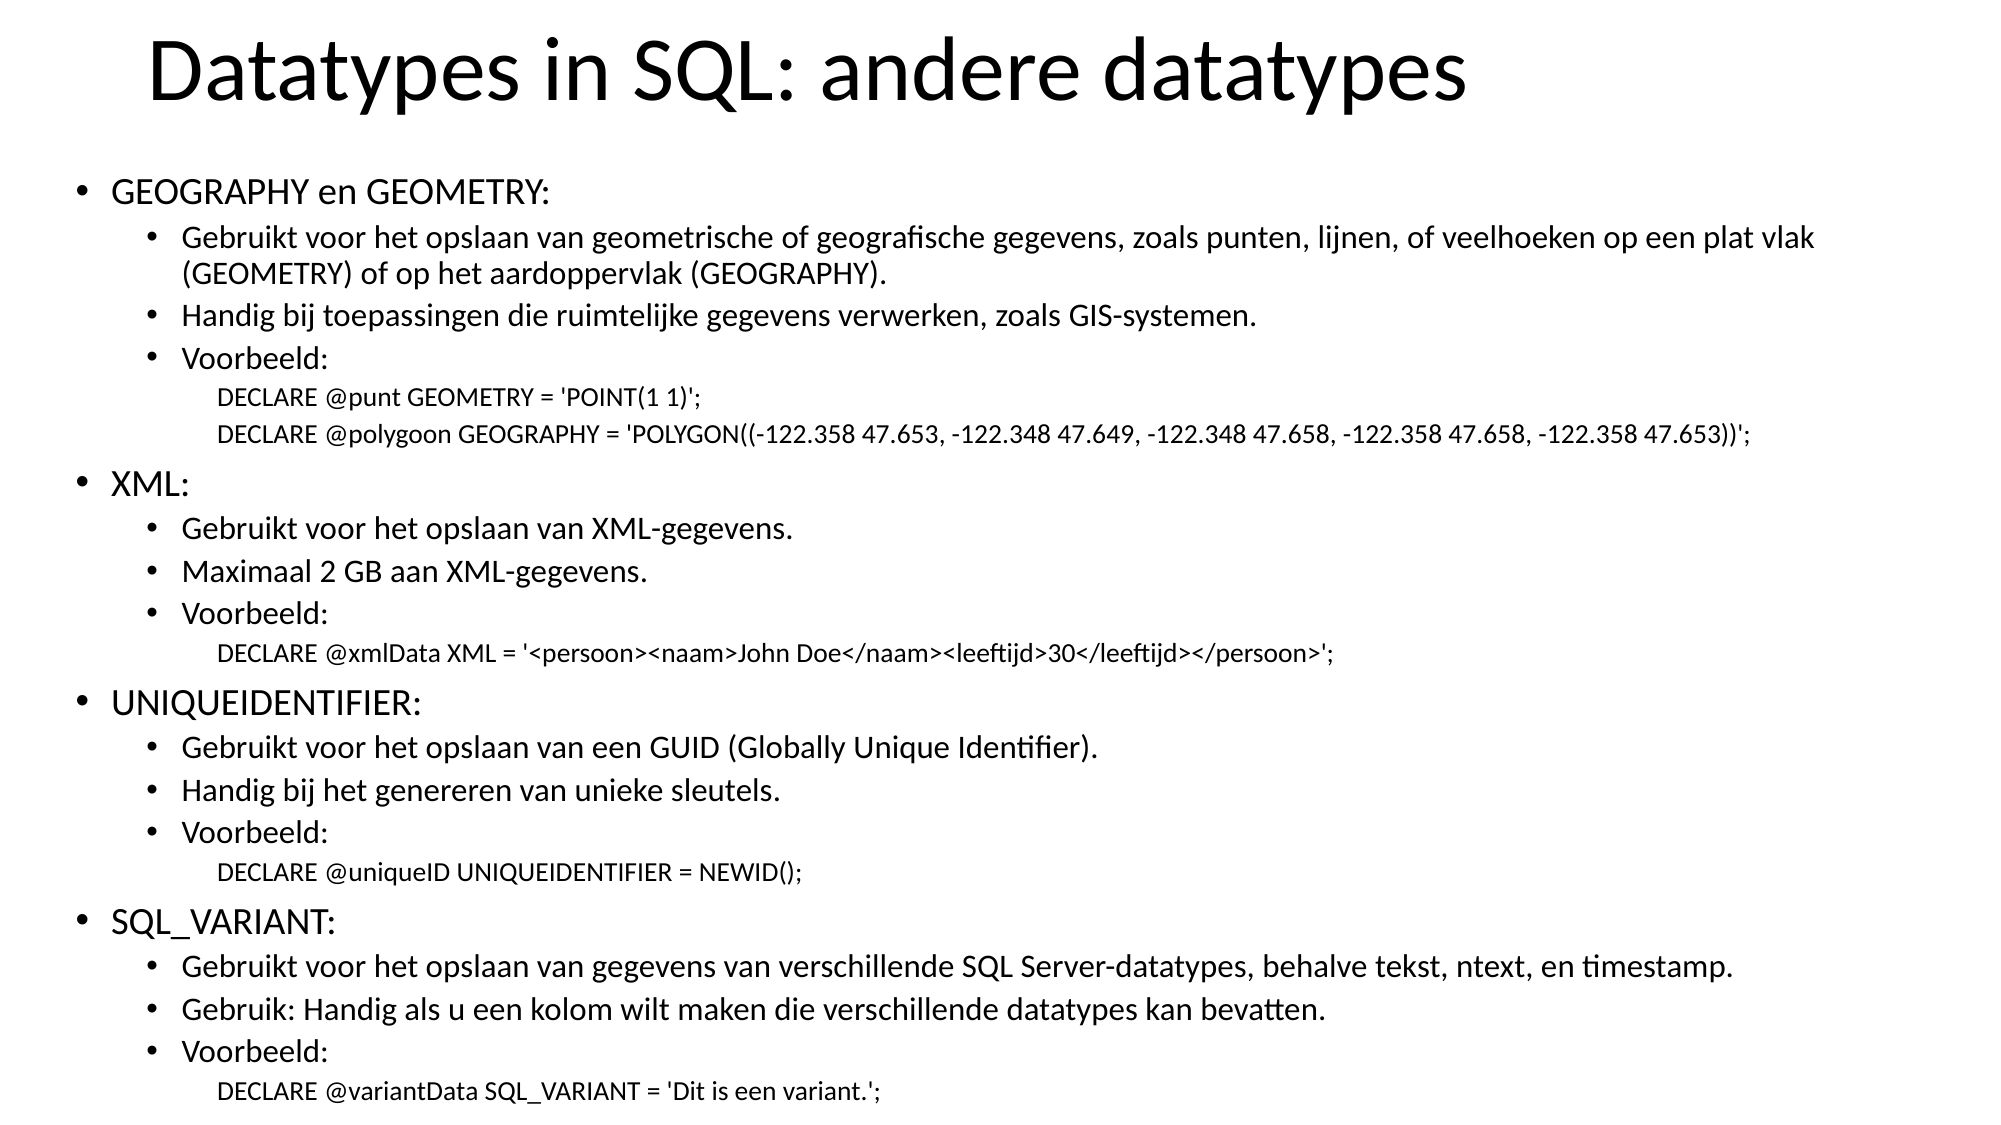

# Datatypes in SQL: andere datatypes
GEOGRAPHY en GEOMETRY:
Gebruikt voor het opslaan van geometrische of geografische gegevens, zoals punten, lijnen, of veelhoeken op een plat vlak (GEOMETRY) of op het aardoppervlak (GEOGRAPHY).
Handig bij toepassingen die ruimtelijke gegevens verwerken, zoals GIS-systemen.
Voorbeeld:
DECLARE @punt GEOMETRY = 'POINT(1 1)';
DECLARE @polygoon GEOGRAPHY = 'POLYGON((-122.358 47.653, -122.348 47.649, -122.348 47.658, -122.358 47.658, -122.358 47.653))';
XML:
Gebruikt voor het opslaan van XML-gegevens.
Maximaal 2 GB aan XML-gegevens.
Voorbeeld:
DECLARE @xmlData XML = '<persoon><naam>John Doe</naam><leeftijd>30</leeftijd></persoon>';
UNIQUEIDENTIFIER:
Gebruikt voor het opslaan van een GUID (Globally Unique Identifier).
Handig bij het genereren van unieke sleutels.
Voorbeeld:
DECLARE @uniqueID UNIQUEIDENTIFIER = NEWID();
SQL_VARIANT:
Gebruikt voor het opslaan van gegevens van verschillende SQL Server-datatypes, behalve tekst, ntext, en timestamp.
Gebruik: Handig als u een kolom wilt maken die verschillende datatypes kan bevatten.
Voorbeeld:
DECLARE @variantData SQL_VARIANT = 'Dit is een variant.';